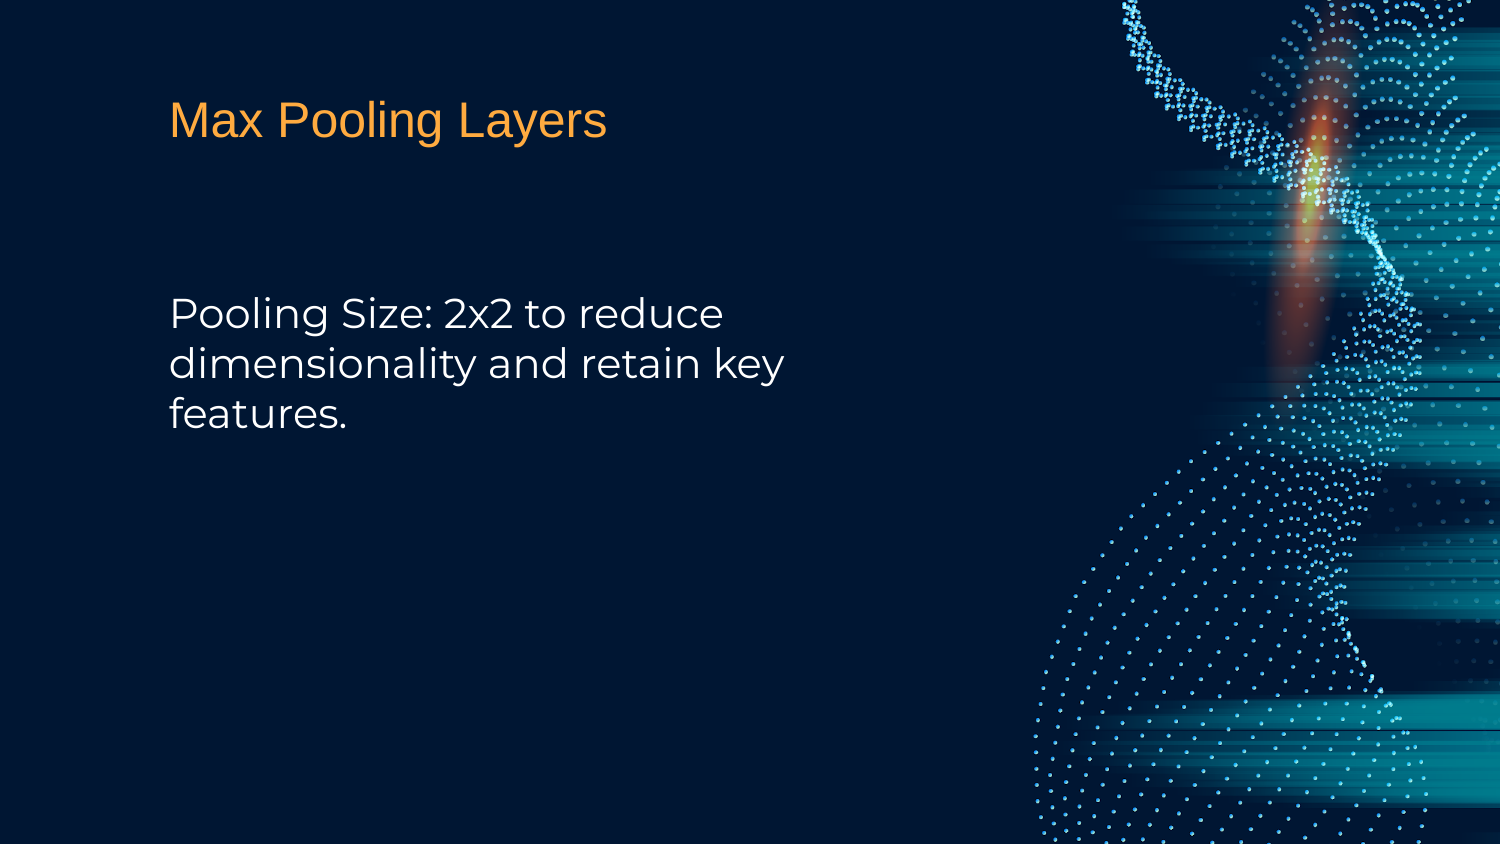

# Max Pooling Layers
Pooling Size: 2x2 to reduce dimensionality and retain key features.